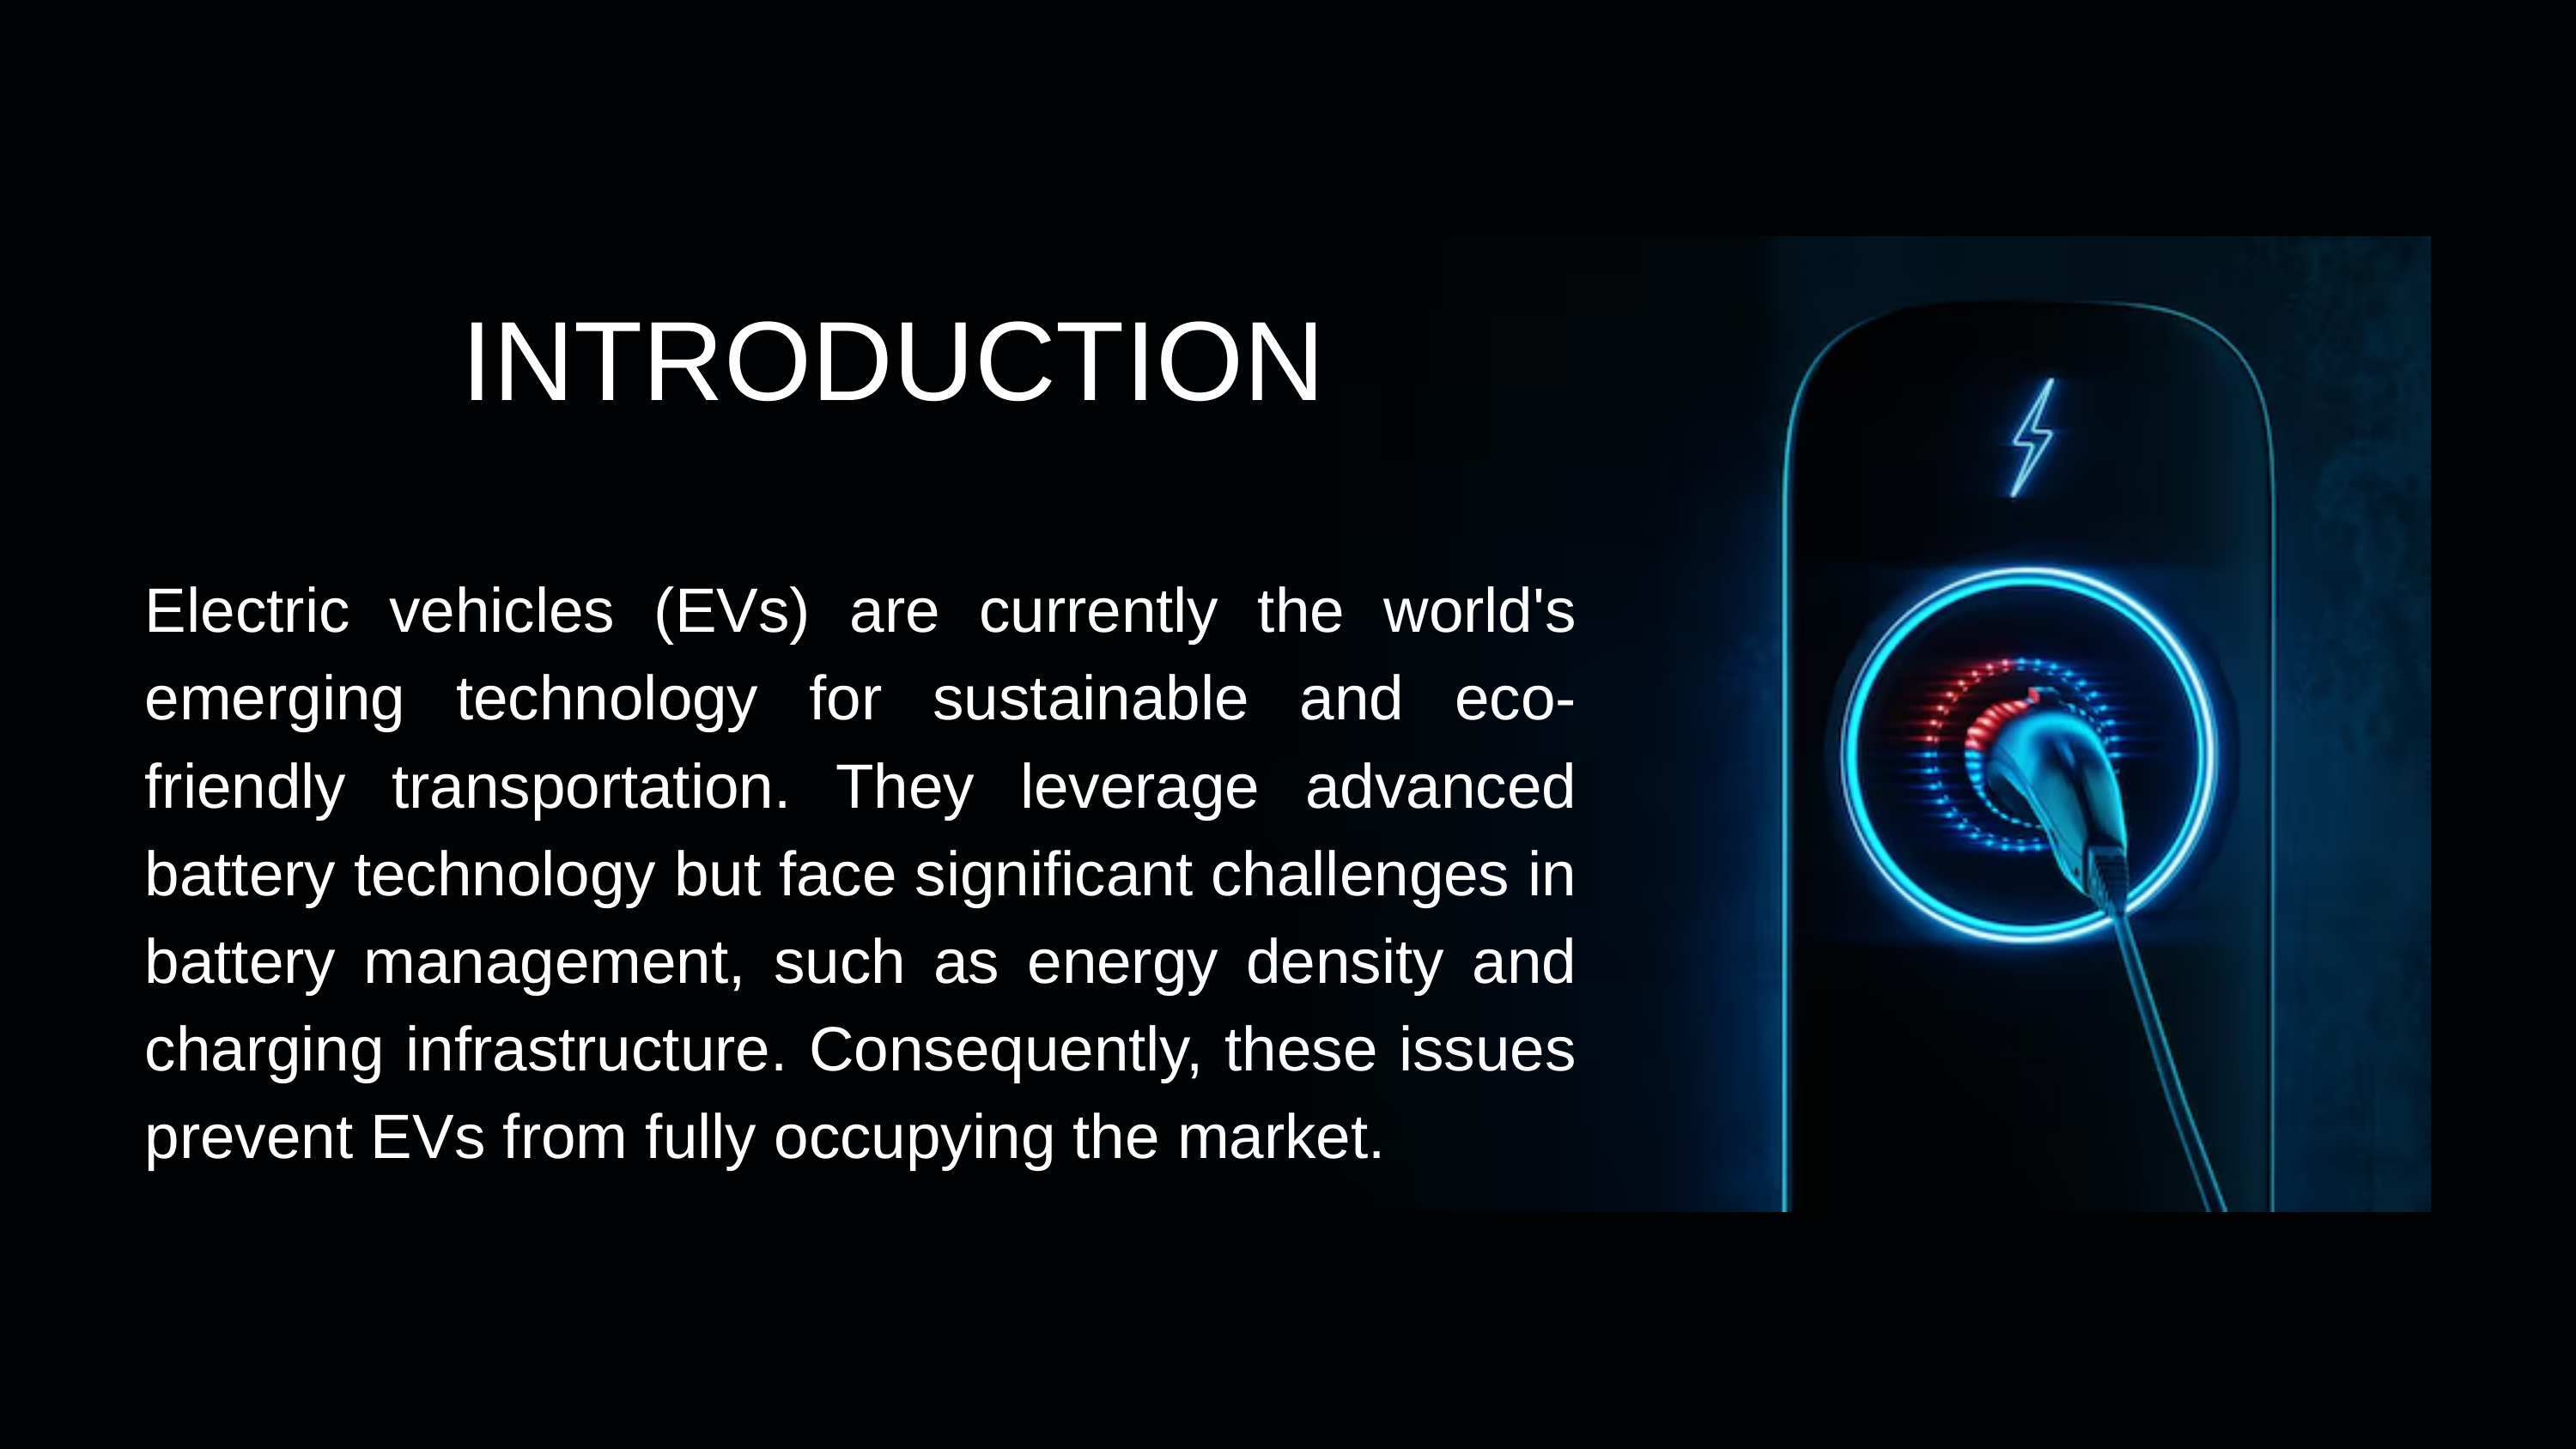

INTRODUCTION
Electric vehicles (EVs) are currently the world's emerging technology for sustainable and eco-friendly transportation. They leverage advanced battery technology but face significant challenges in battery management, such as energy density and charging infrastructure. Consequently, these issues prevent EVs from fully occupying the market.